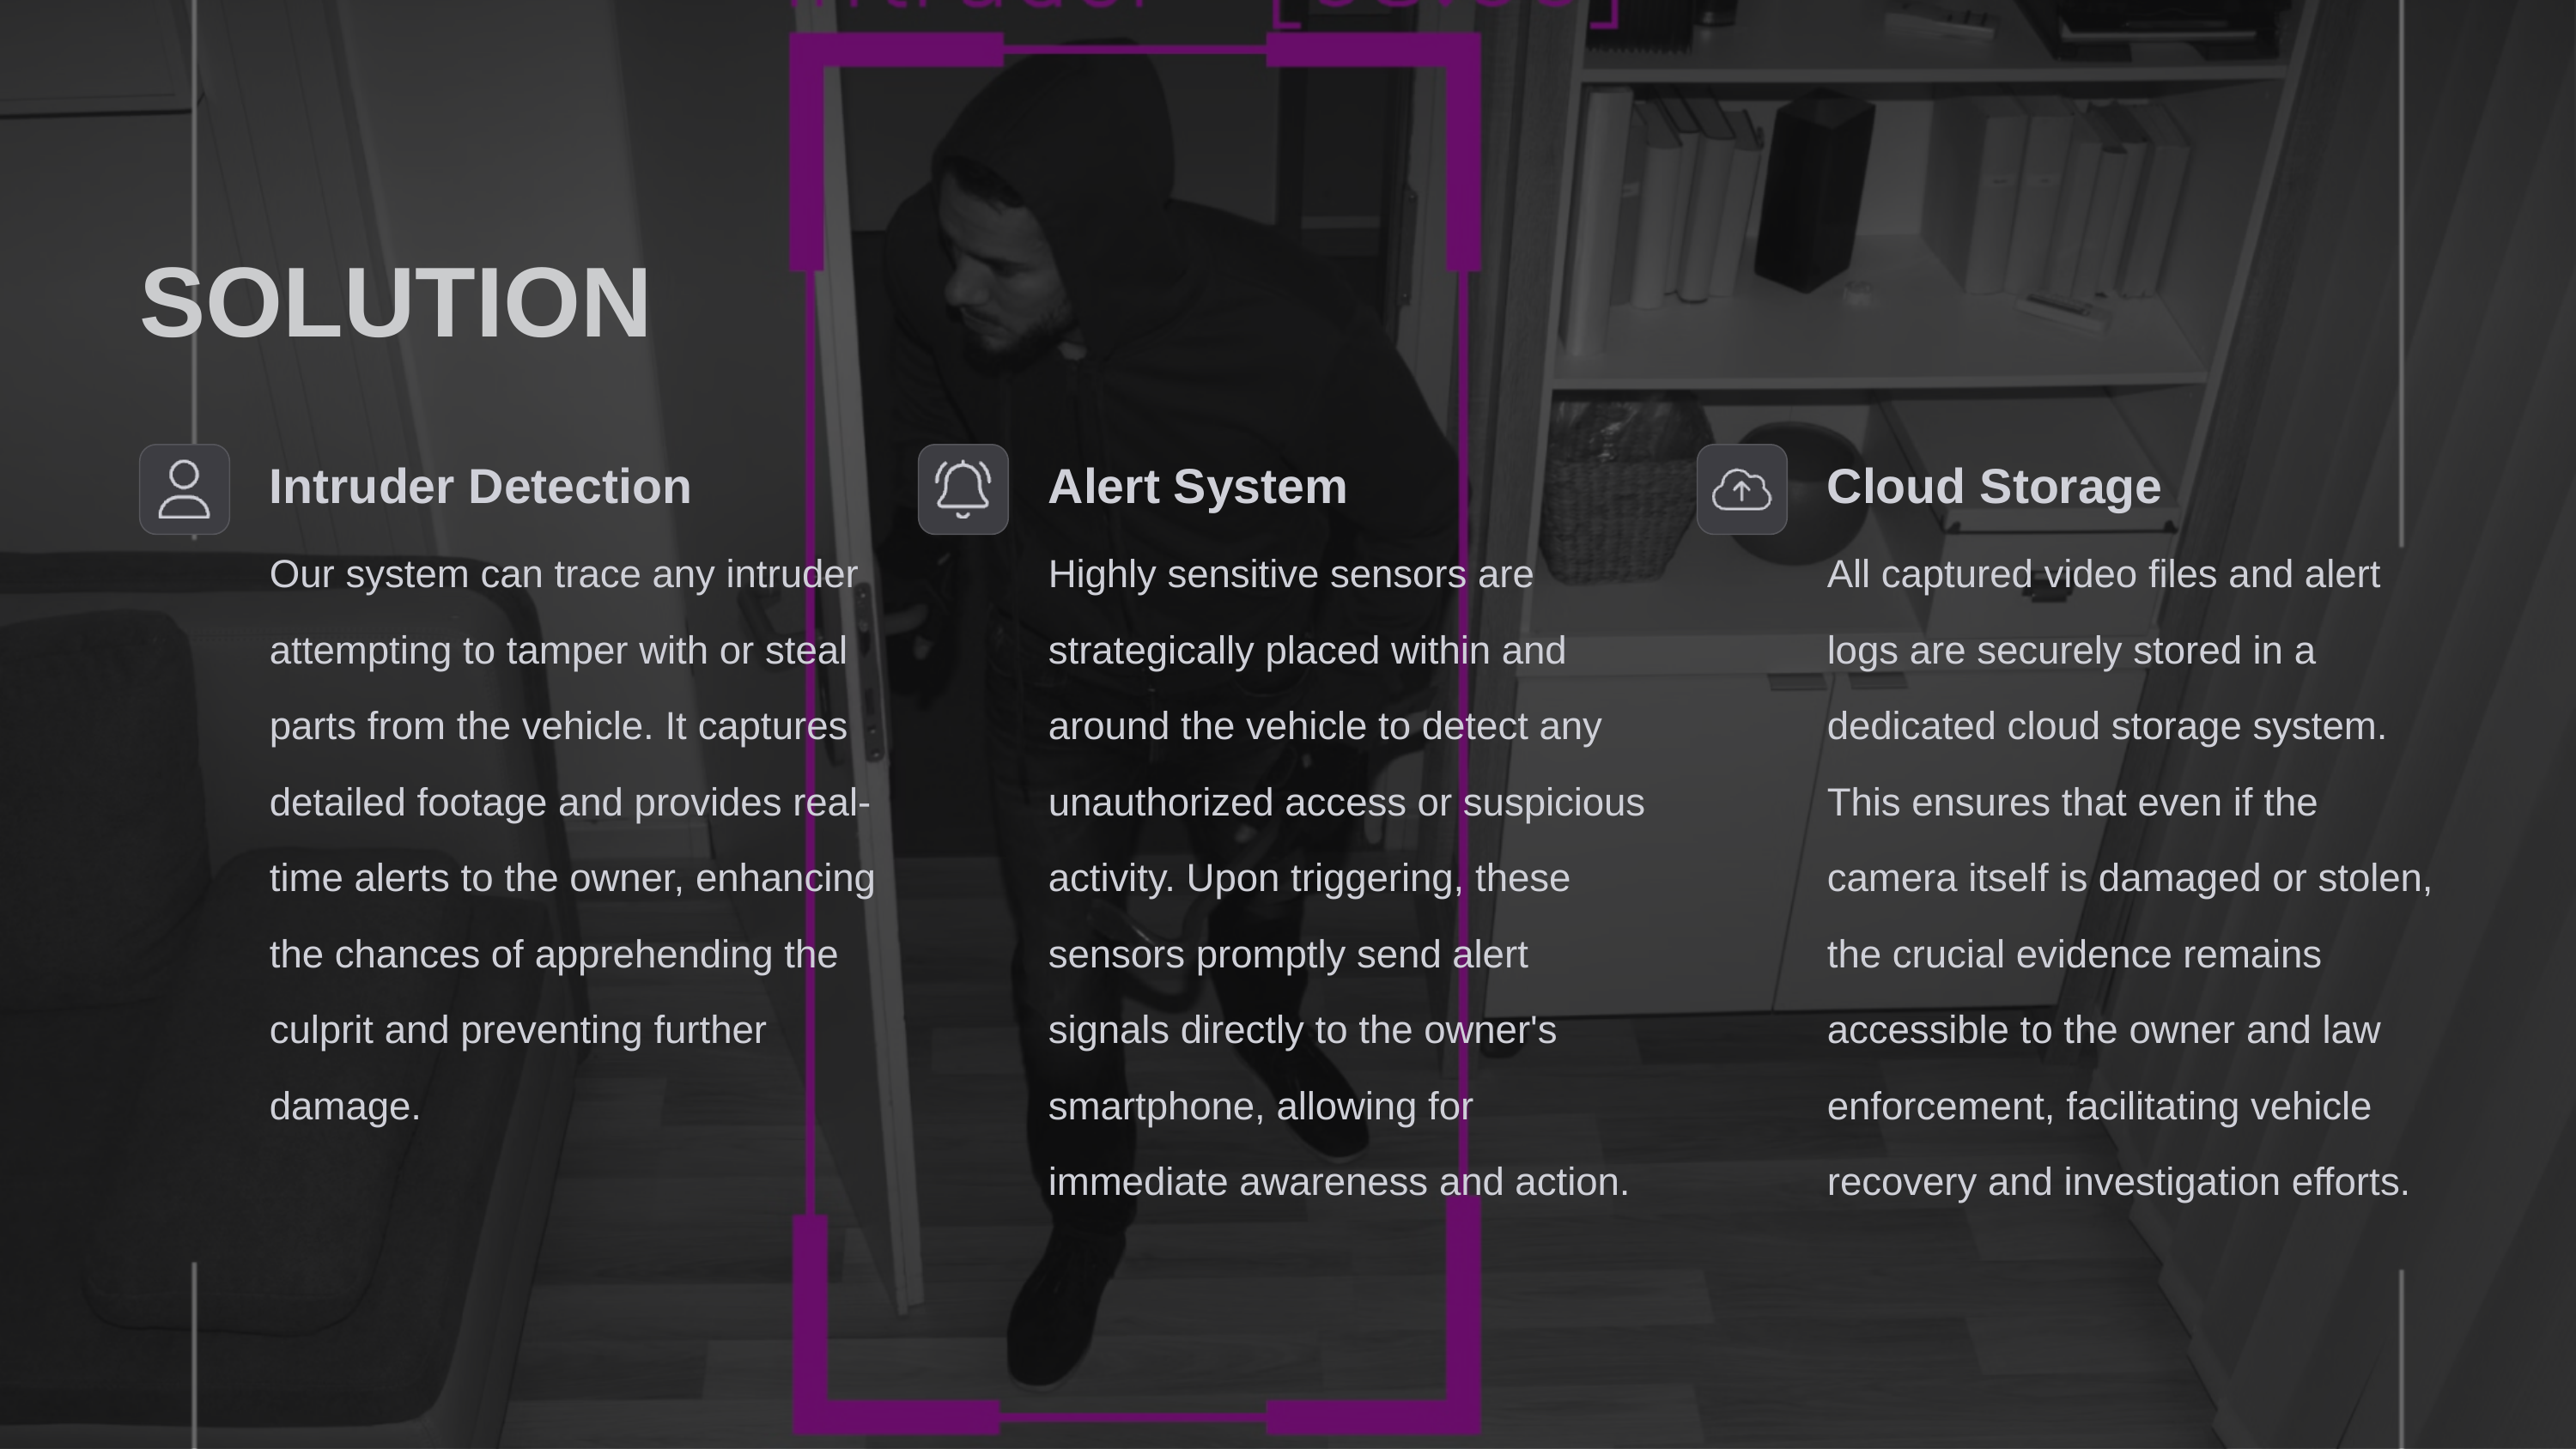

SOLUTION

Intruder Detection

Alert System

Cloud Storage

Our system can trace any intruder attempting to tamper with or steal parts from the vehicle. It captures detailed footage and provides real-time alerts to the owner, enhancing the chances of apprehending the culprit and preventing further damage.

Highly sensitive sensors are strategically placed within and around the vehicle to detect any unauthorized access or suspicious activity. Upon triggering, these sensors promptly send alert signals directly to the owner's smartphone, allowing for immediate awareness and action.

All captured video files and alert logs are securely stored in a dedicated cloud storage system. This ensures that even if the camera itself is damaged or stolen, the crucial evidence remains accessible to the owner and law enforcement, facilitating vehicle recovery and investigation efforts.